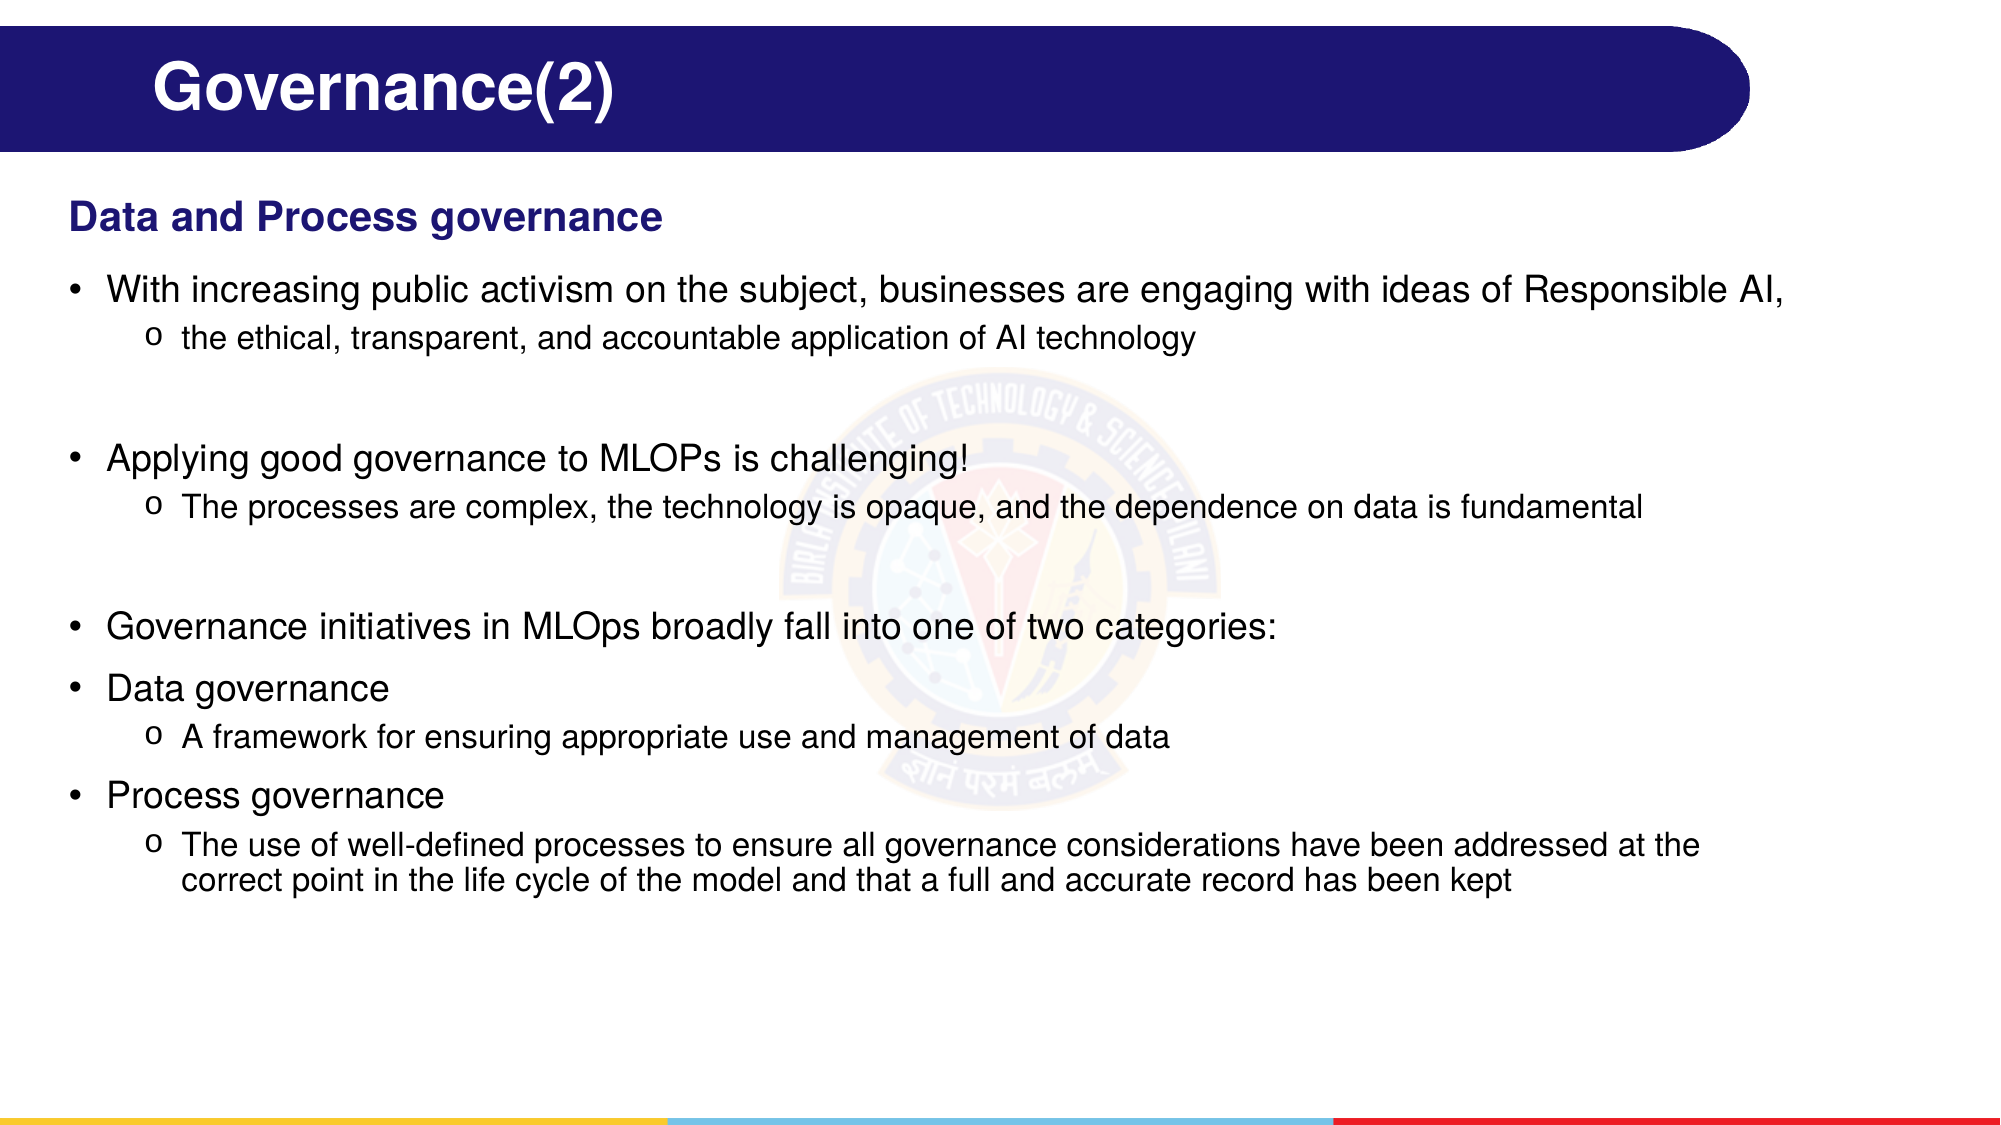

# Governance(2)
Data and Process governance

With increasing public activism on the subject, businesses are engaging with ideas of Responsible AI,
the ethical, transparent, and accountable application of AI technology

Applying good governance to MLOPs is challenging!
The processes are complex, the technology is opaque, and the dependence on data is fundamental

Governance initiatives in MLOps broadly fall into one of two categories:
Data governance
A framework for ensuring appropriate use and management of data
Process governance
The use of well-defined processes to ensure all governance considerations have been addressed at the correct point in the life cycle of the model and that a full and accurate record has been kept